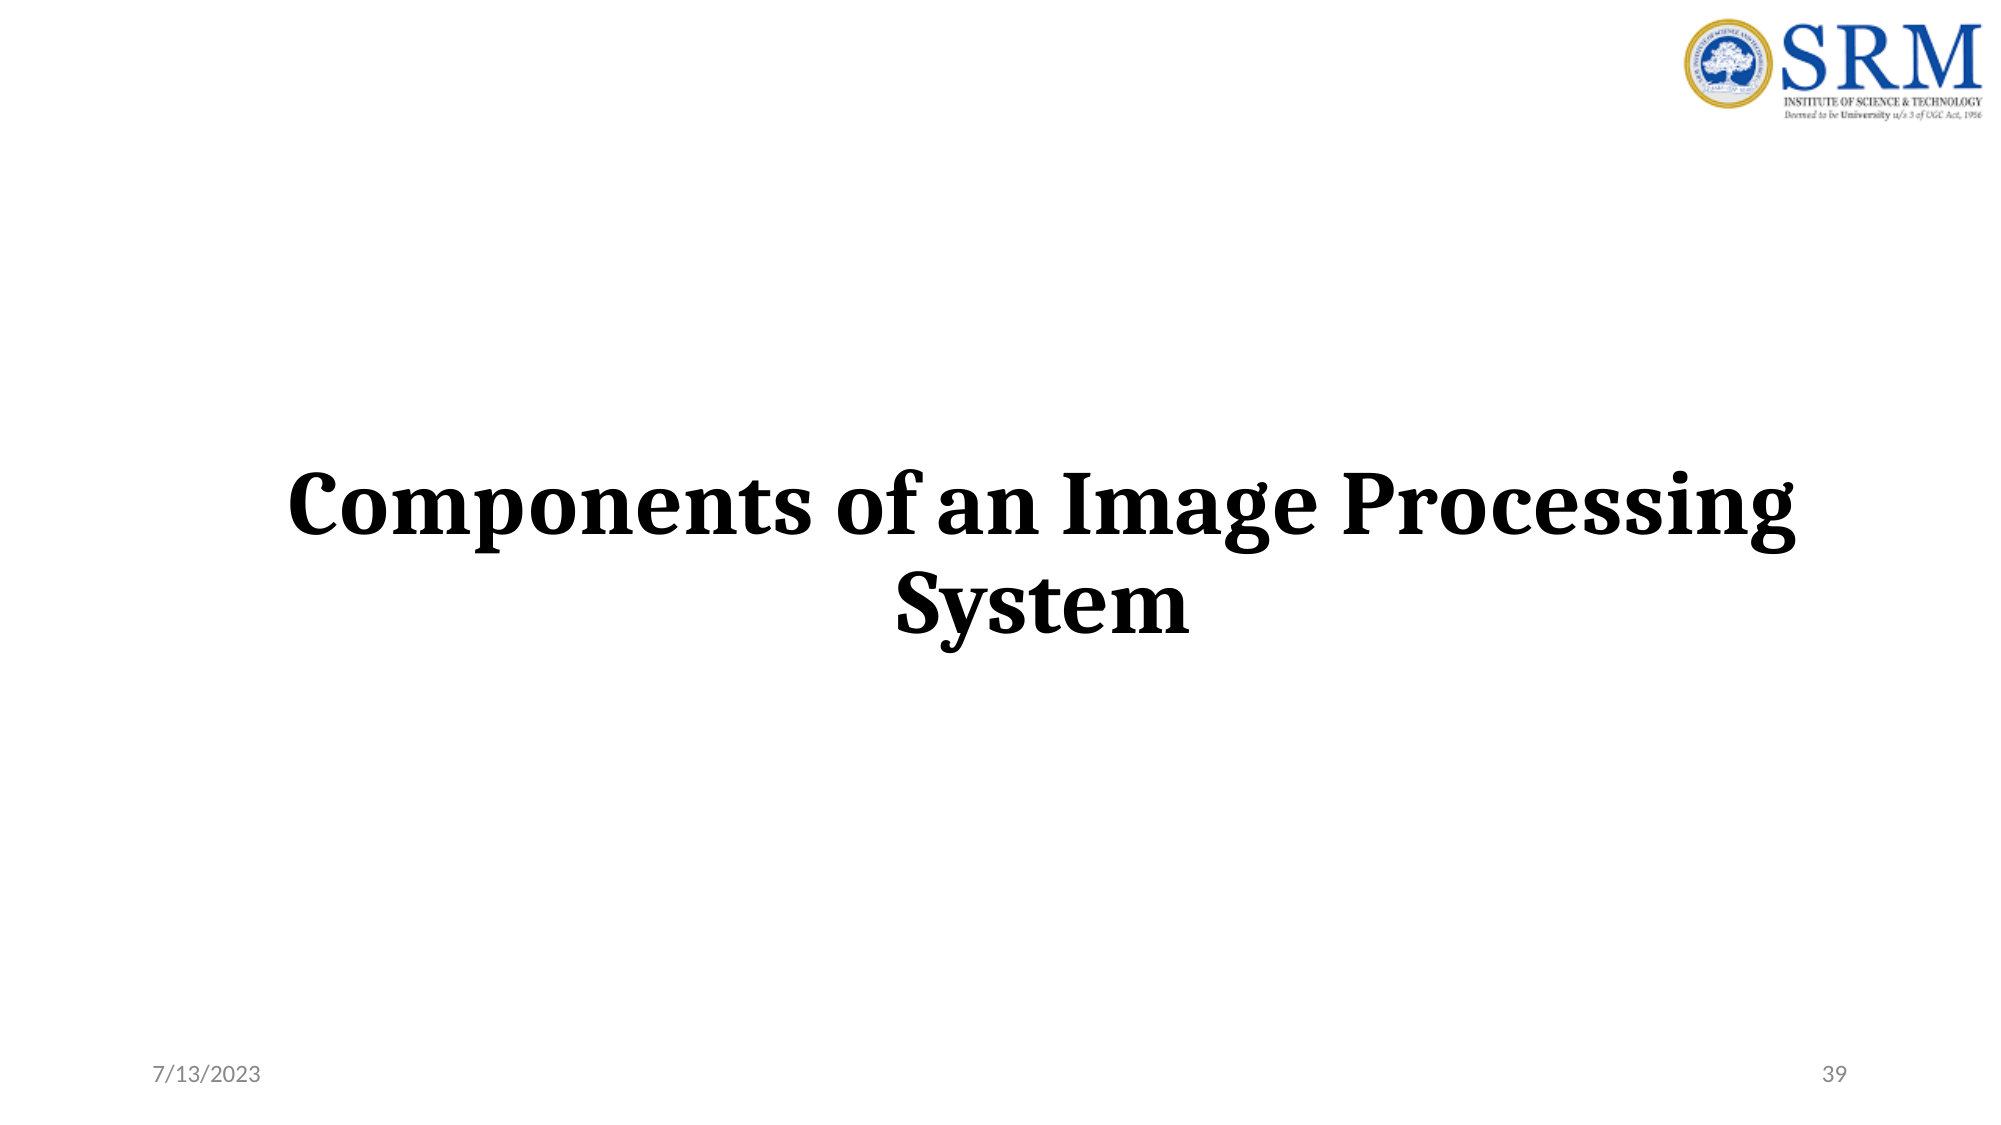

# Components of an Image Processing System
7/13/2023
39